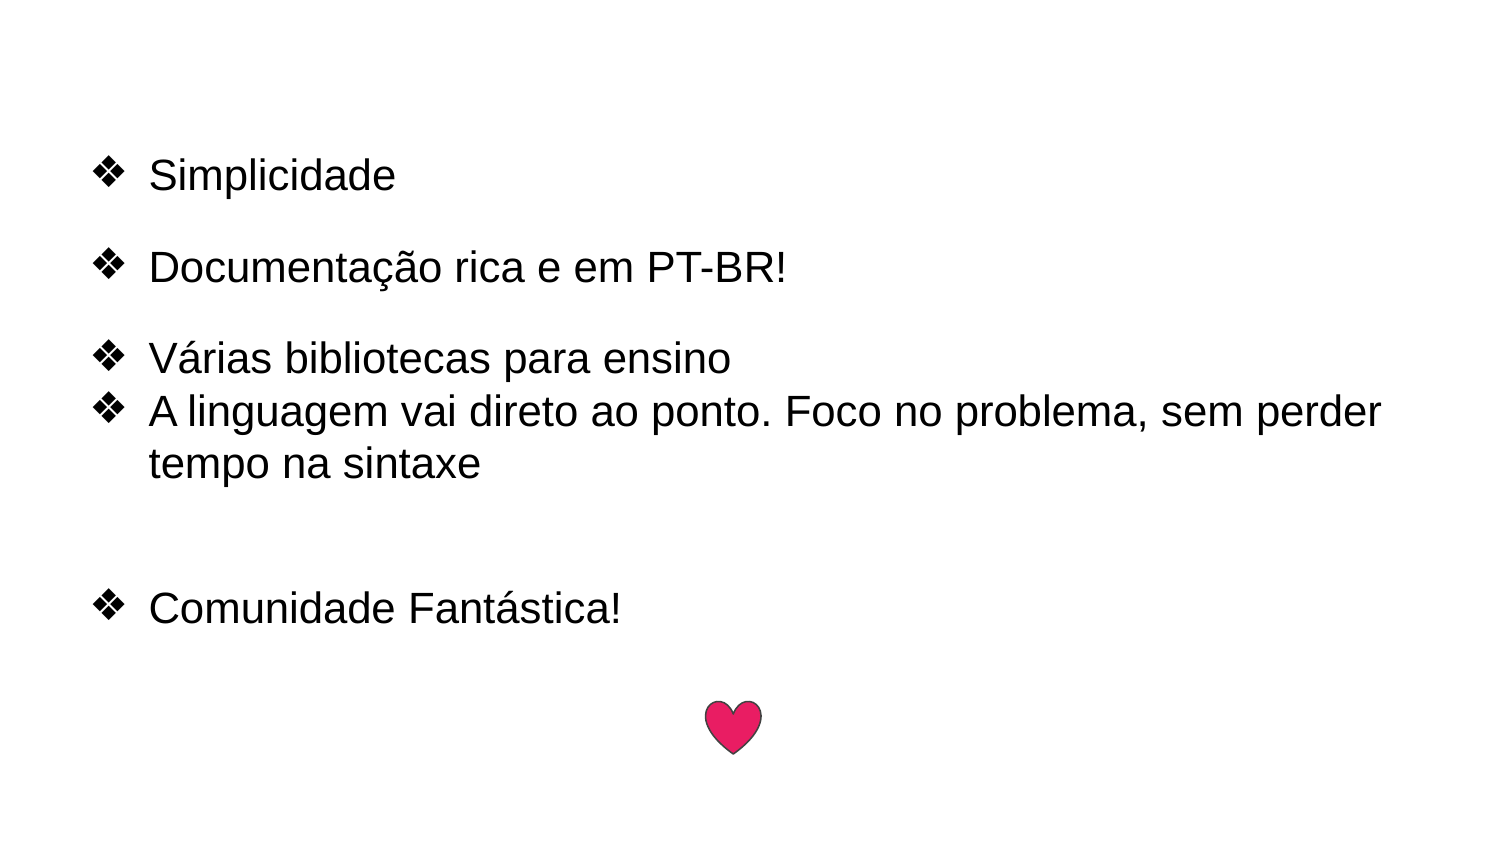

Simplicidade
Documentação rica e em PT-BR!
Várias bibliotecas para ensino
A linguagem vai direto ao ponto. Foco no problema, sem perder tempo na sintaxe

Comunidade Fantástica!